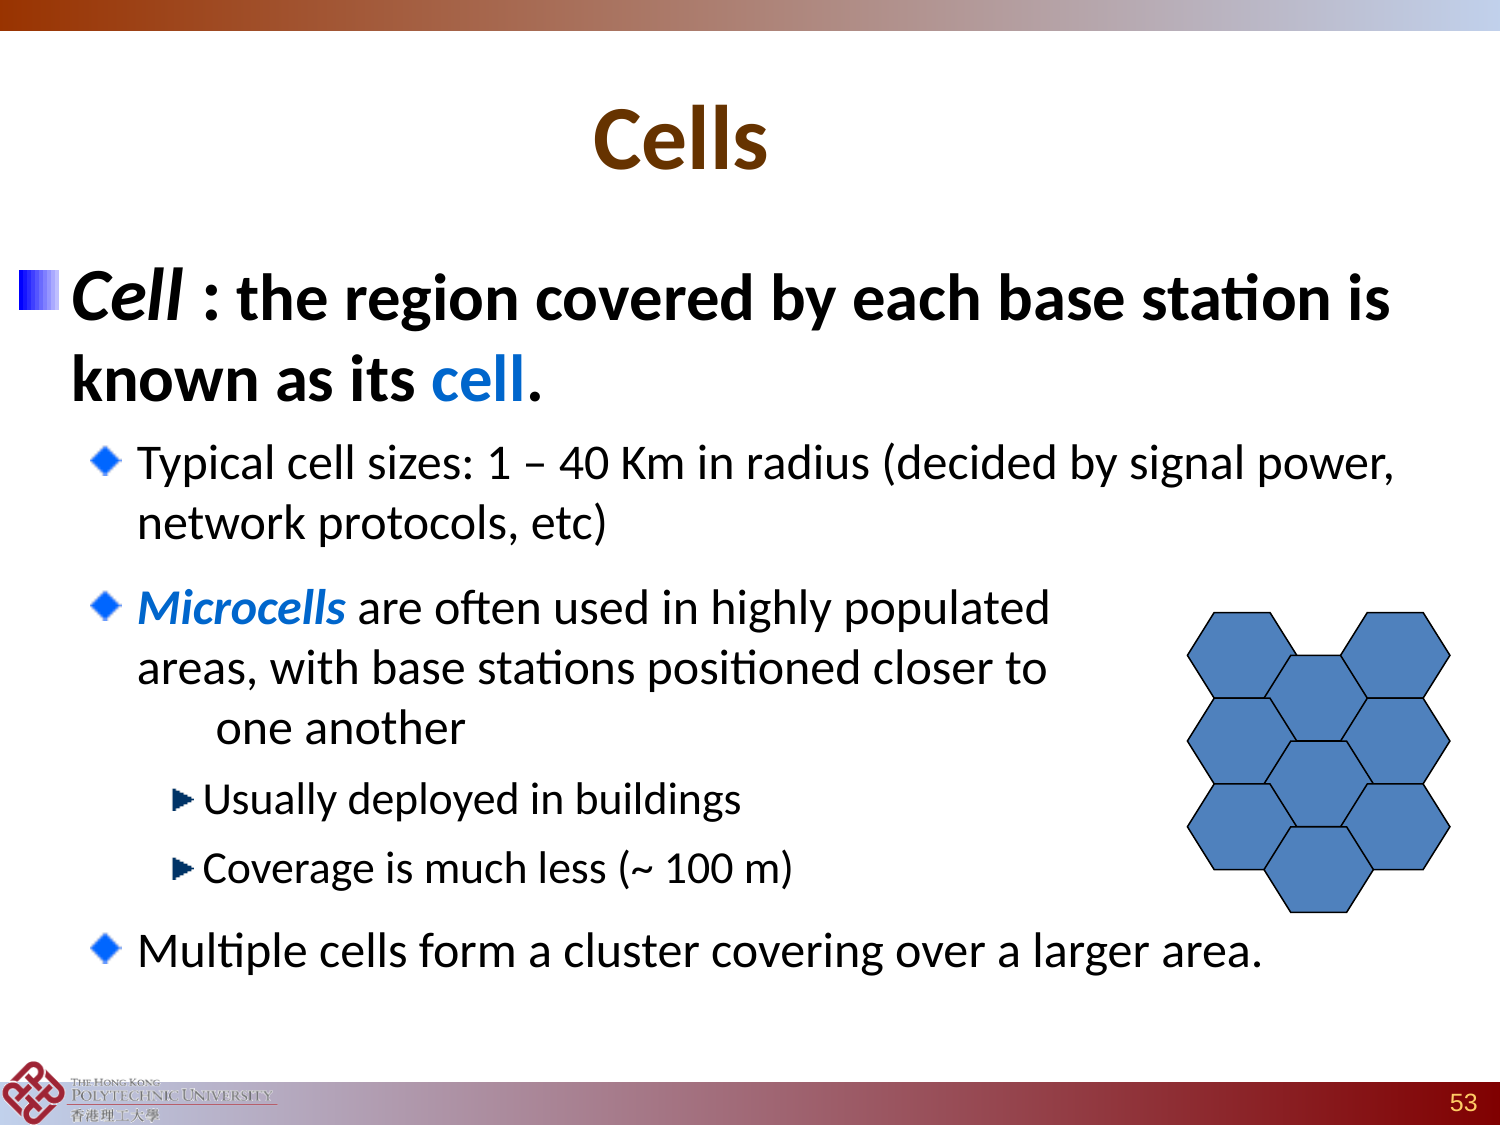

# Cells
Cell : the region covered by each base station is known as its cell.
Typical cell sizes: 1 – 40 Km in radius (decided by signal power, network protocols, etc)
Microcells are often used in highly populated                             areas, with base stations positioned closer to                                            one another
Usually deployed in buildings
Coverage is much less (~ 100 m)
Multiple cells form a cluster covering over a larger area.